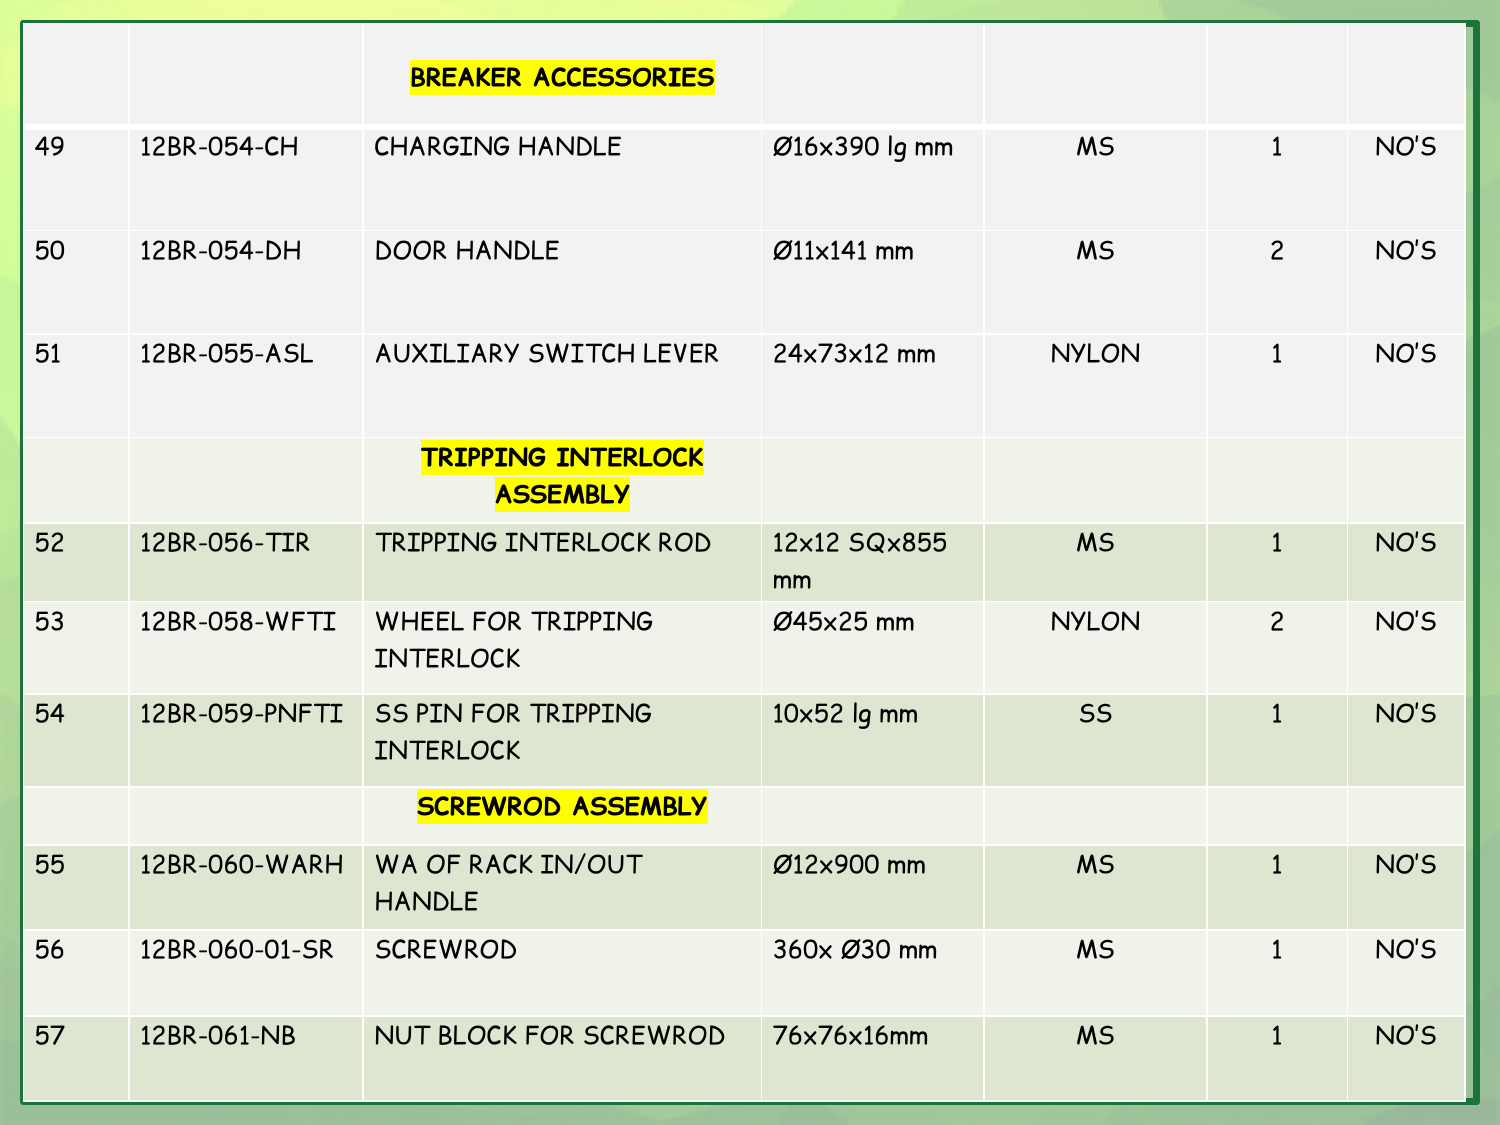

|  |  | BREAKER ACCESSORIES |  |  |  |  |
| --- | --- | --- | --- | --- | --- | --- |
| 49 | 12BR-054-CH | CHARGING HANDLE | Ø16x390 lg mm | MS | 1 | NO’S |
| 50 | 12BR-054-DH | DOOR HANDLE | Ø11x141 mm | MS | 2 | NO’S |
| 51 | 12BR-055-ASL | AUXILIARY SWITCH LEVER | 24x73x12 mm | NYLON | 1 | NO’S |
|  |  | TRIPPING INTERLOCK ASSEMBLY |  |  |  |  |
| 52 | 12BR-056-TIR | TRIPPING INTERLOCK ROD | 12x12 SQx855 mm | MS | 1 | NO’S |
| 53 | 12BR-058-WFTI | WHEEL FOR TRIPPING INTERLOCK | Ø45x25 mm | NYLON | 2 | NO’S |
| 54 | 12BR-059-PNFTI | SS PIN FOR TRIPPING INTERLOCK | 10x52 lg mm | SS | 1 | NO’S |
|  |  | SCREWROD ASSEMBLY |  |  |  |  |
| 55 | 12BR-060-WARH | WA OF RACK IN/OUT HANDLE | Ø12x900 mm | MS | 1 | NO’S |
| 56 | 12BR-060-01-SR | SCREWROD | 360x Ø30 mm | MS | 1 | NO’S |
| 57 | 12BR-061-NB | NUT BLOCK FOR SCREWROD | 76x76x16mm | MS | 1 | NO’S |

8